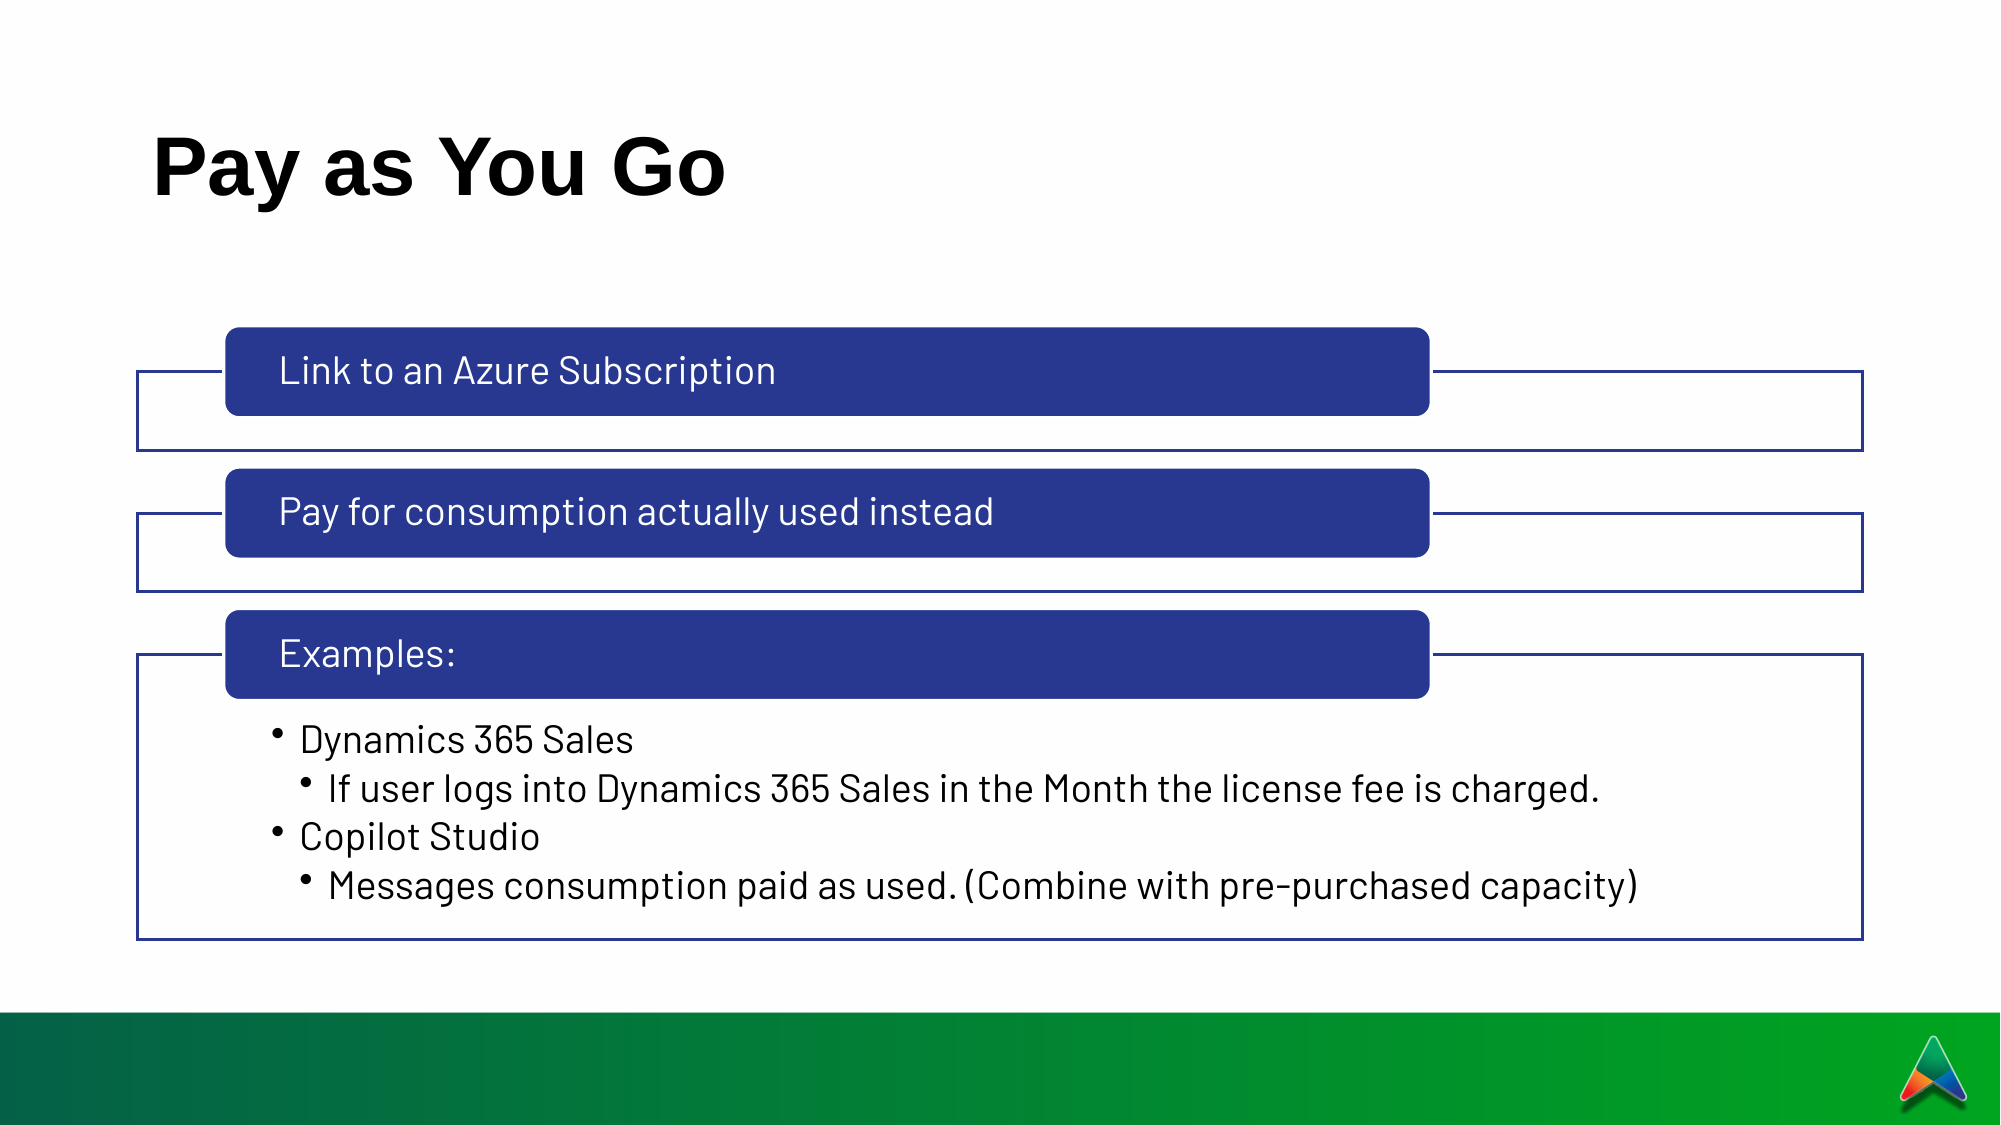

# Pay as You Go
Link to an Azure Subscription
Pay for consumption actually used instead
Dynamics 365 Sales
If user logs into Dynamics 365 Sales in the Month the license fee is charged.
Copilot Studio
Messages consumption paid as used. (Combine with pre-purchased capacity)
Examples: